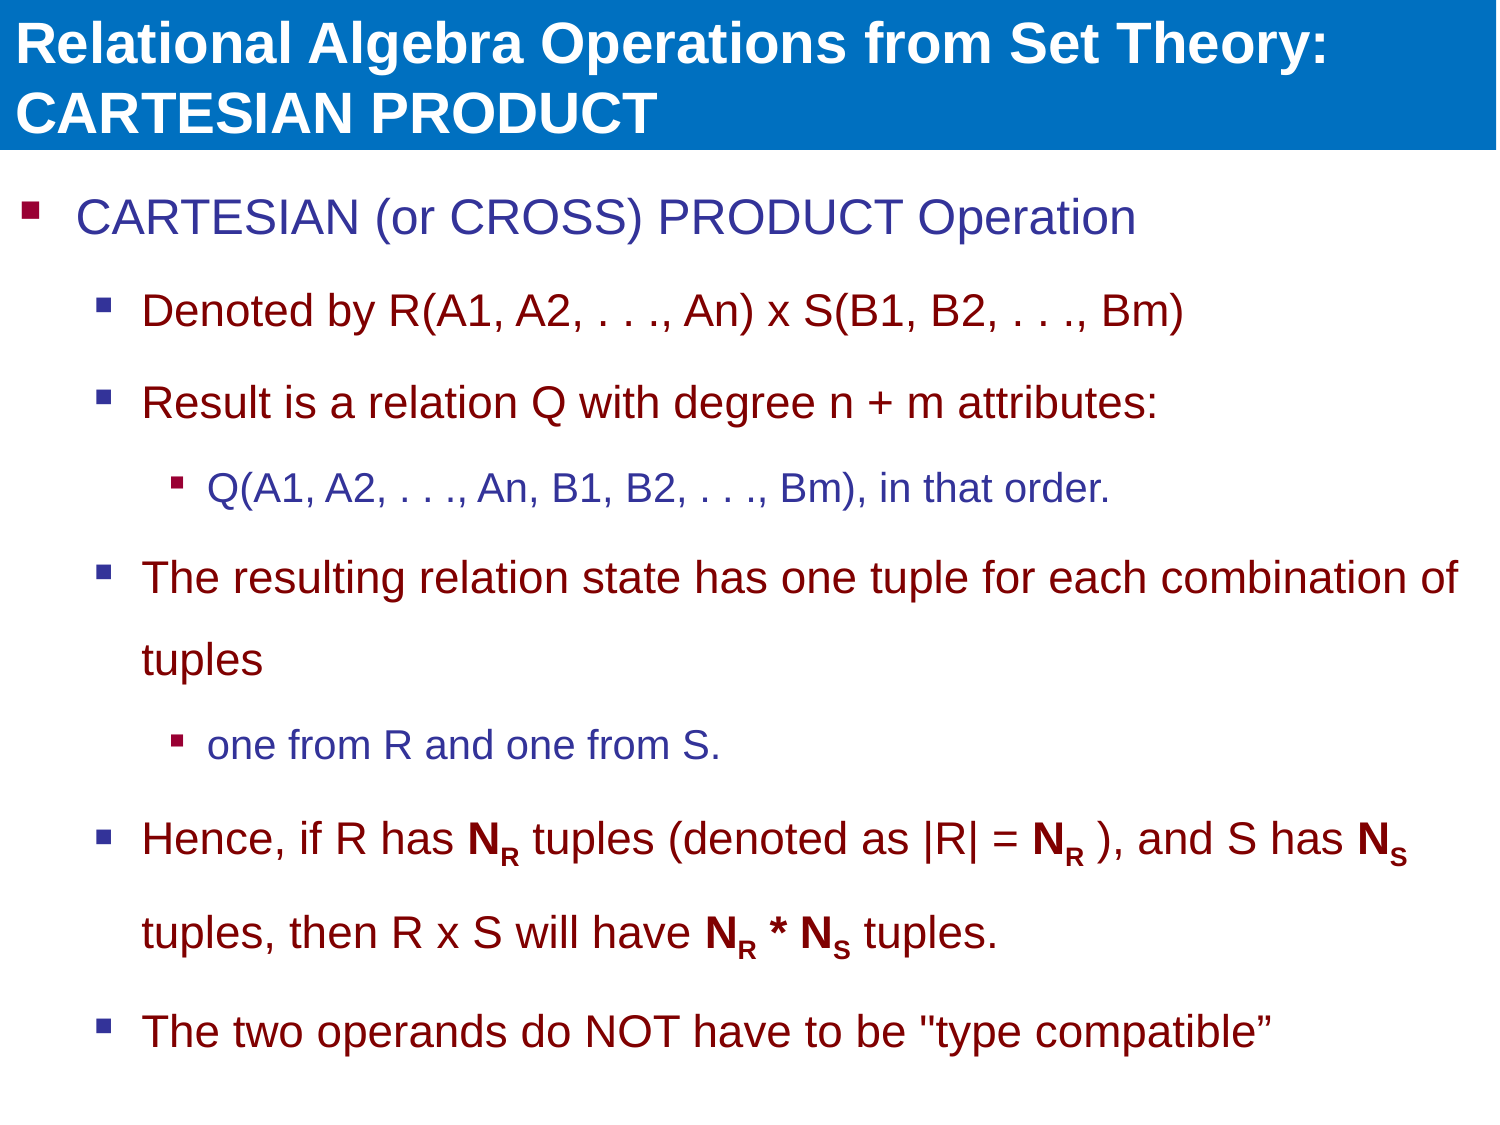

# Relational Algebra Operations from Set Theory: CARTESIAN PRODUCT
CARTESIAN (or CROSS) PRODUCT Operation
Denoted by R(A1, A2, . . ., An) x S(B1, B2, . . ., Bm)
Result is a relation Q with degree n + m attributes:
Q(A1, A2, . . ., An, B1, B2, . . ., Bm), in that order.
The resulting relation state has one tuple for each combination of tuples
one from R and one from S.
Hence, if R has NR tuples (denoted as |R| = NR ), and S has NS tuples, then R x S will have NR * NS tuples.
The two operands do NOT have to be "type compatible”